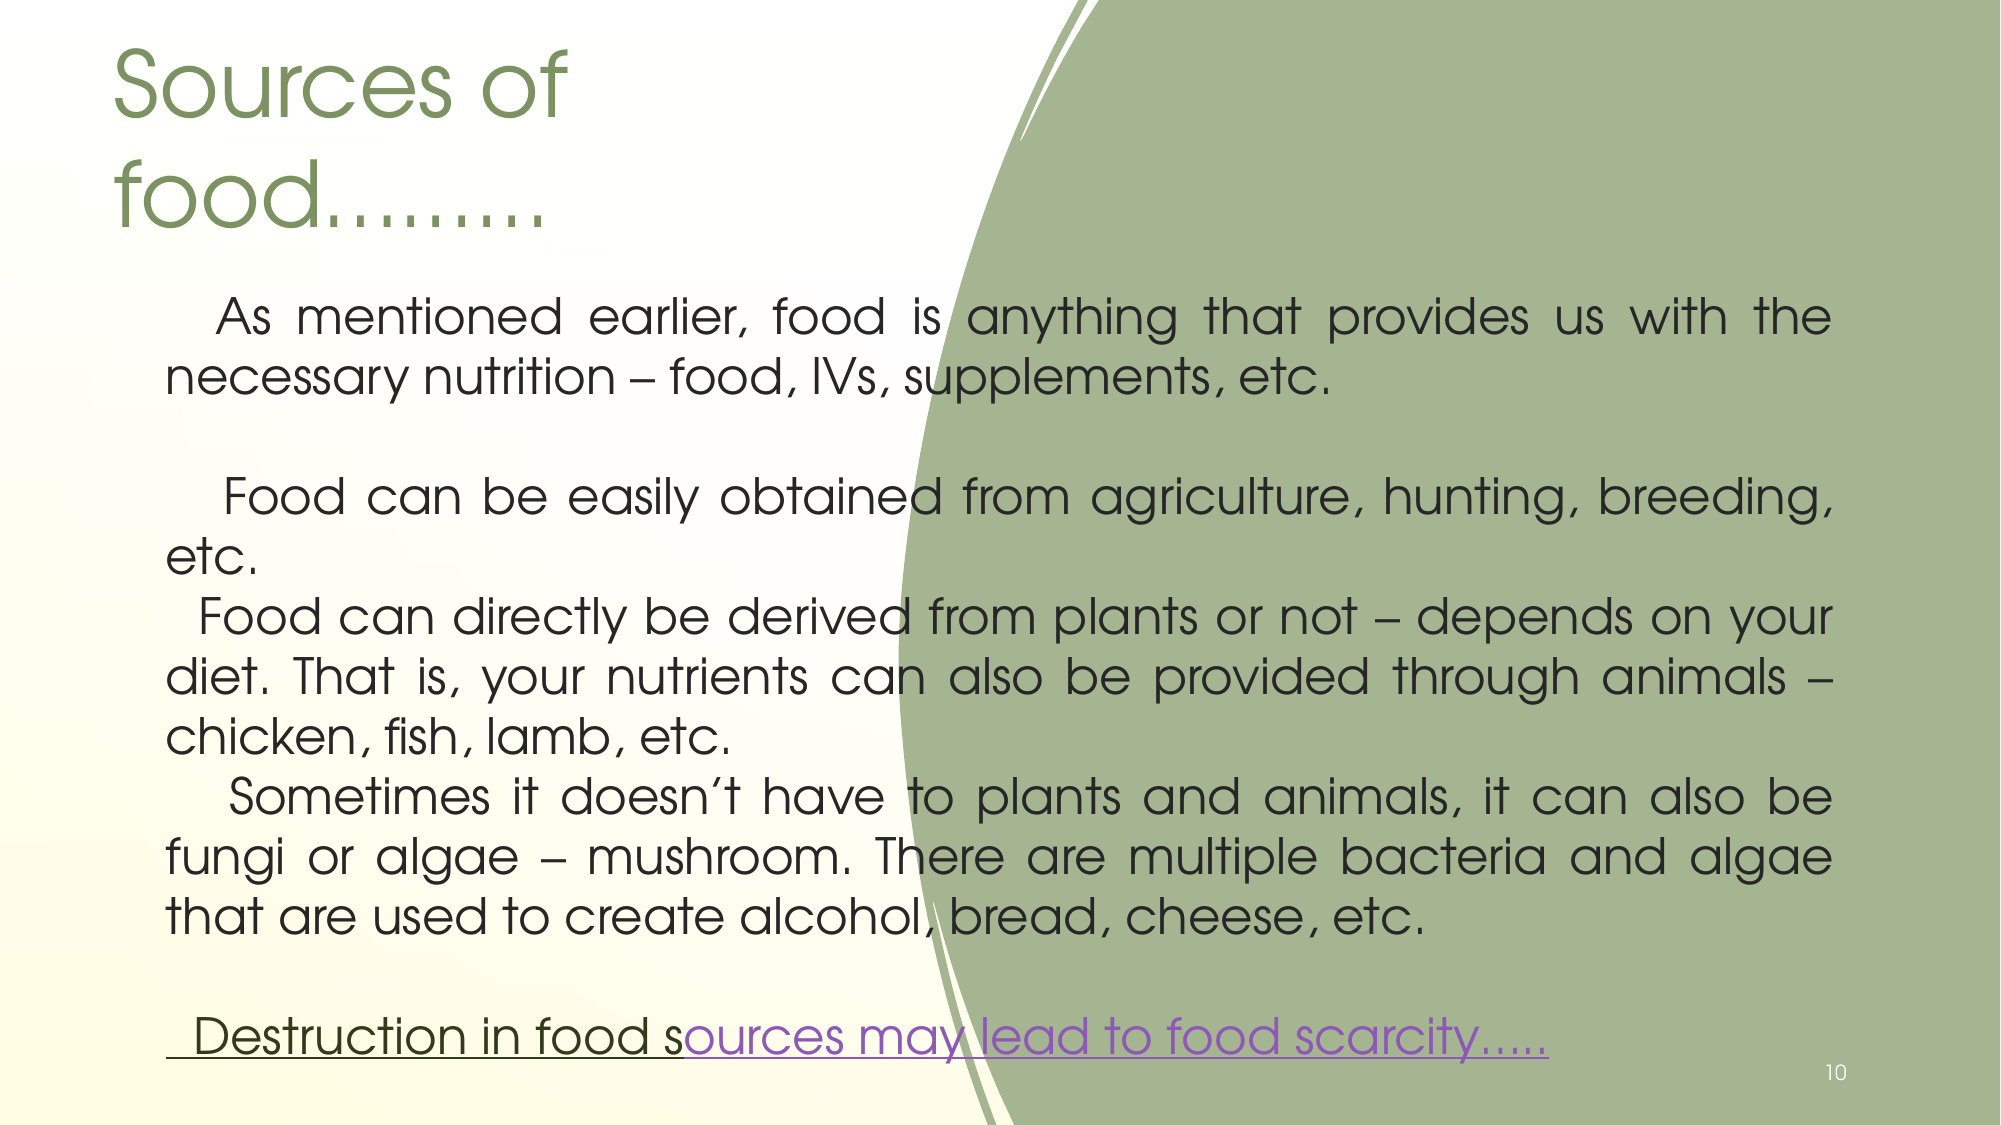

Sources of food…......

  As mentioned earlier, food is anything that provides us with the necessary nutrition – food, IVs, supplements, etc.

   Food can be easily obtained from agriculture, hunting, breeding, etc.
  Food can directly be derived from plants or not – depends on your diet. That is, your nutrients can also be provided through animals – chicken, fish, lamb, etc.
   Sometimes it doesn’t have to plants and animals, it can also be fungi or algae – mushroom. There are multiple bacteria and algae that are used to create alcohol, bread, cheese, etc.

  Destruction in food sources may lead to food scarcity…..
10